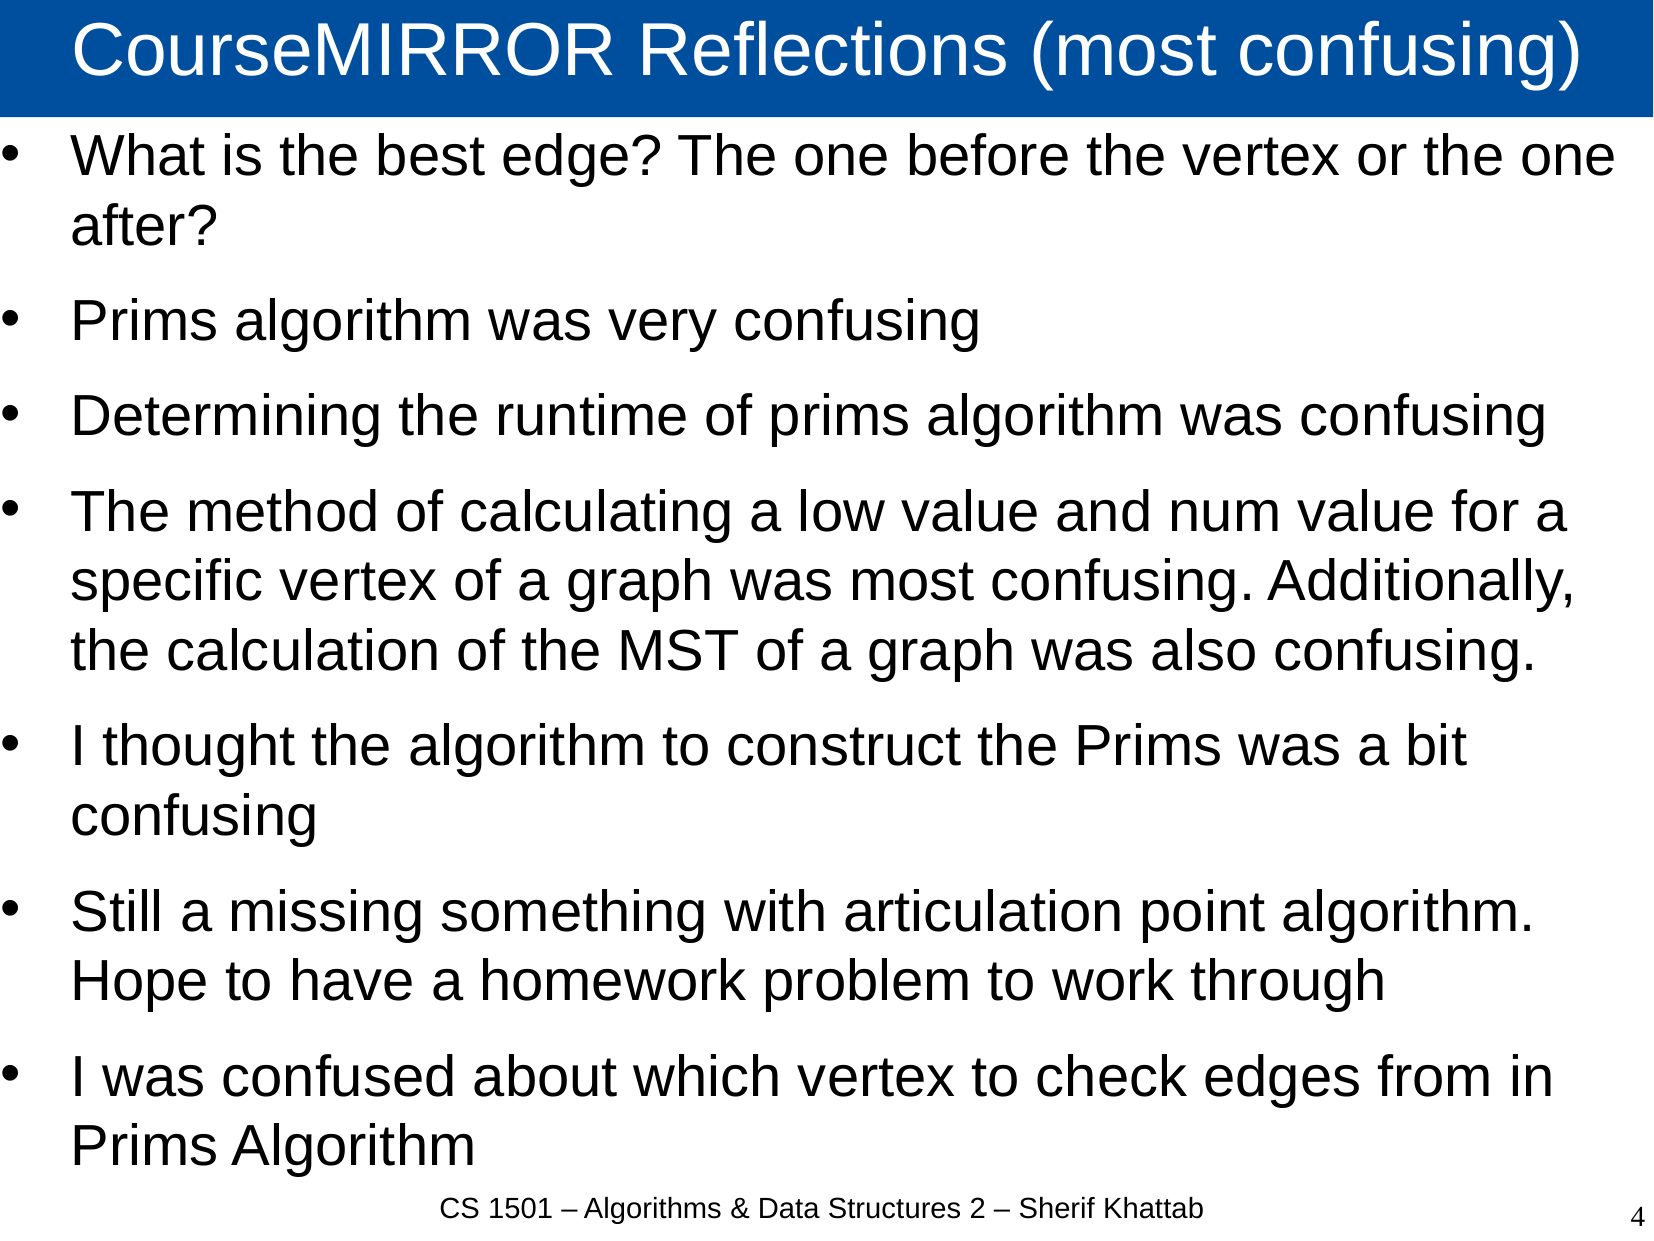

# CourseMIRROR Reflections (most confusing)
What is the best edge? The one before the vertex or the one after?
Prims algorithm was very confusing
Determining the runtime of prims algorithm was confusing
The method of calculating a low value and num value for a specific vertex of a graph was most confusing. Additionally, the calculation of the MST of a graph was also confusing.
I thought the algorithm to construct the Prims was a bit confusing
Still a missing something with articulation point algorithm. Hope to have a homework problem to work through
I was confused about which vertex to check edges from in Prims Algorithm
CS 1501 – Algorithms & Data Structures 2 – Sherif Khattab
4